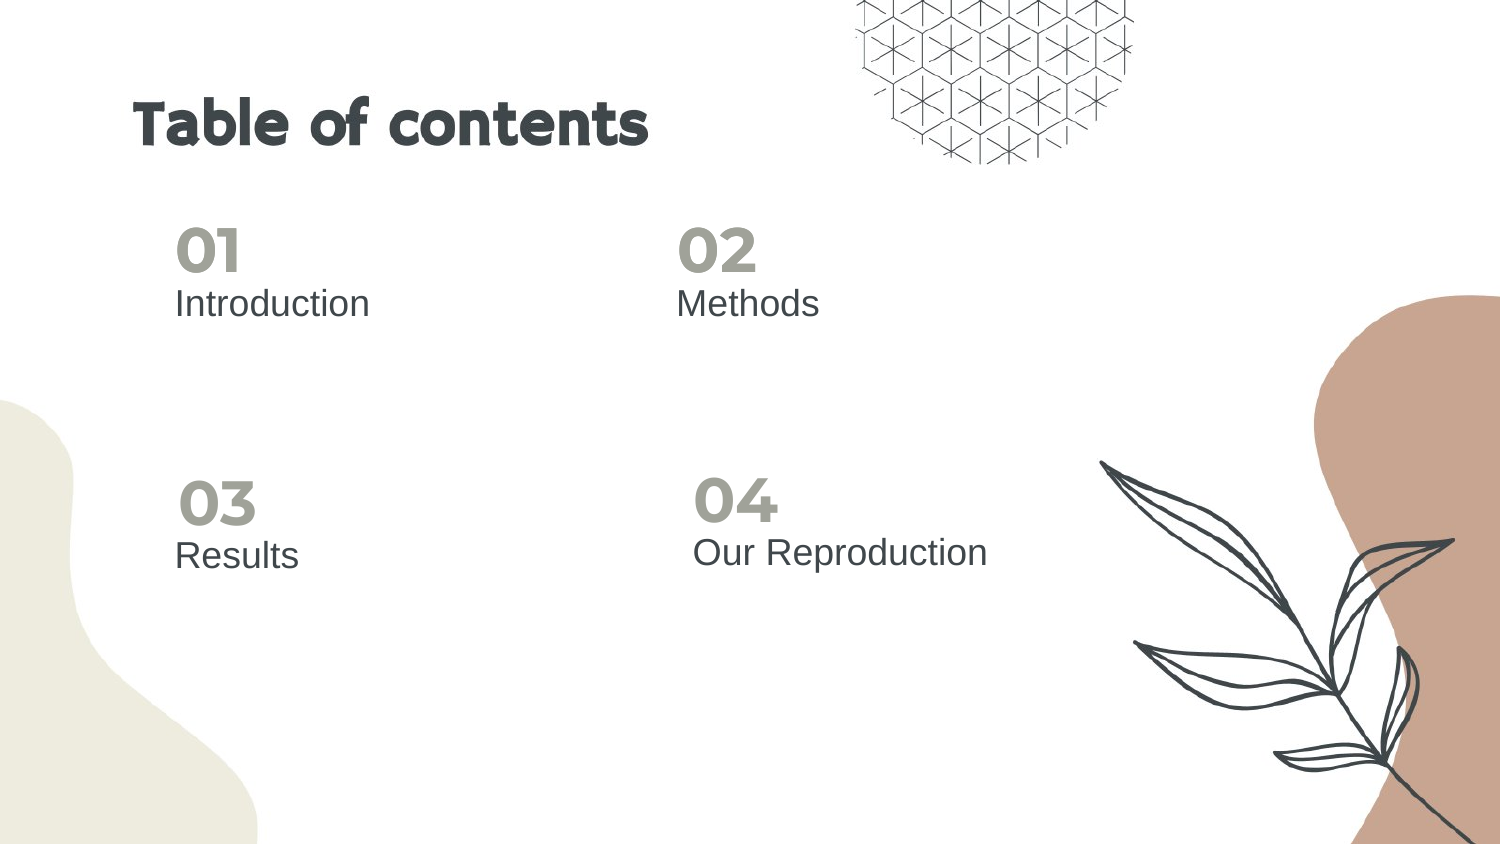

01
01
02
02
Introduction
Methods
04
03
Our Reproduction
Results